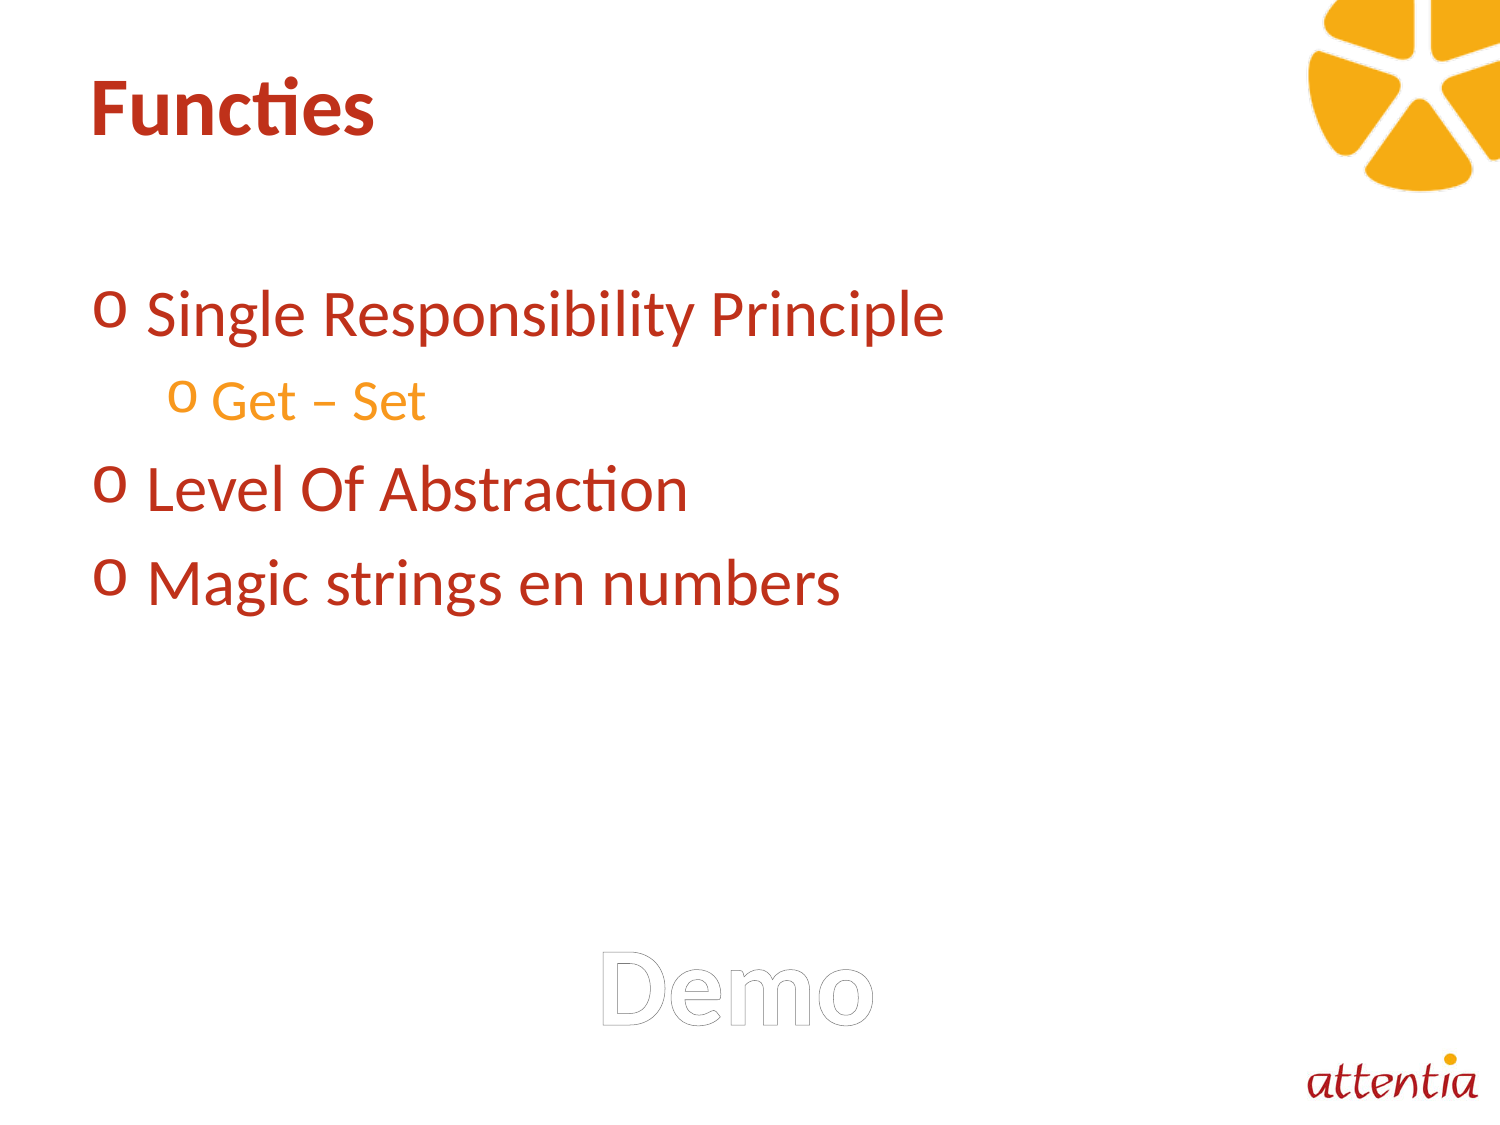

# Functies
Single Responsibility Principle
Get – Set
Level Of Abstraction
Magic strings en numbers
Demo